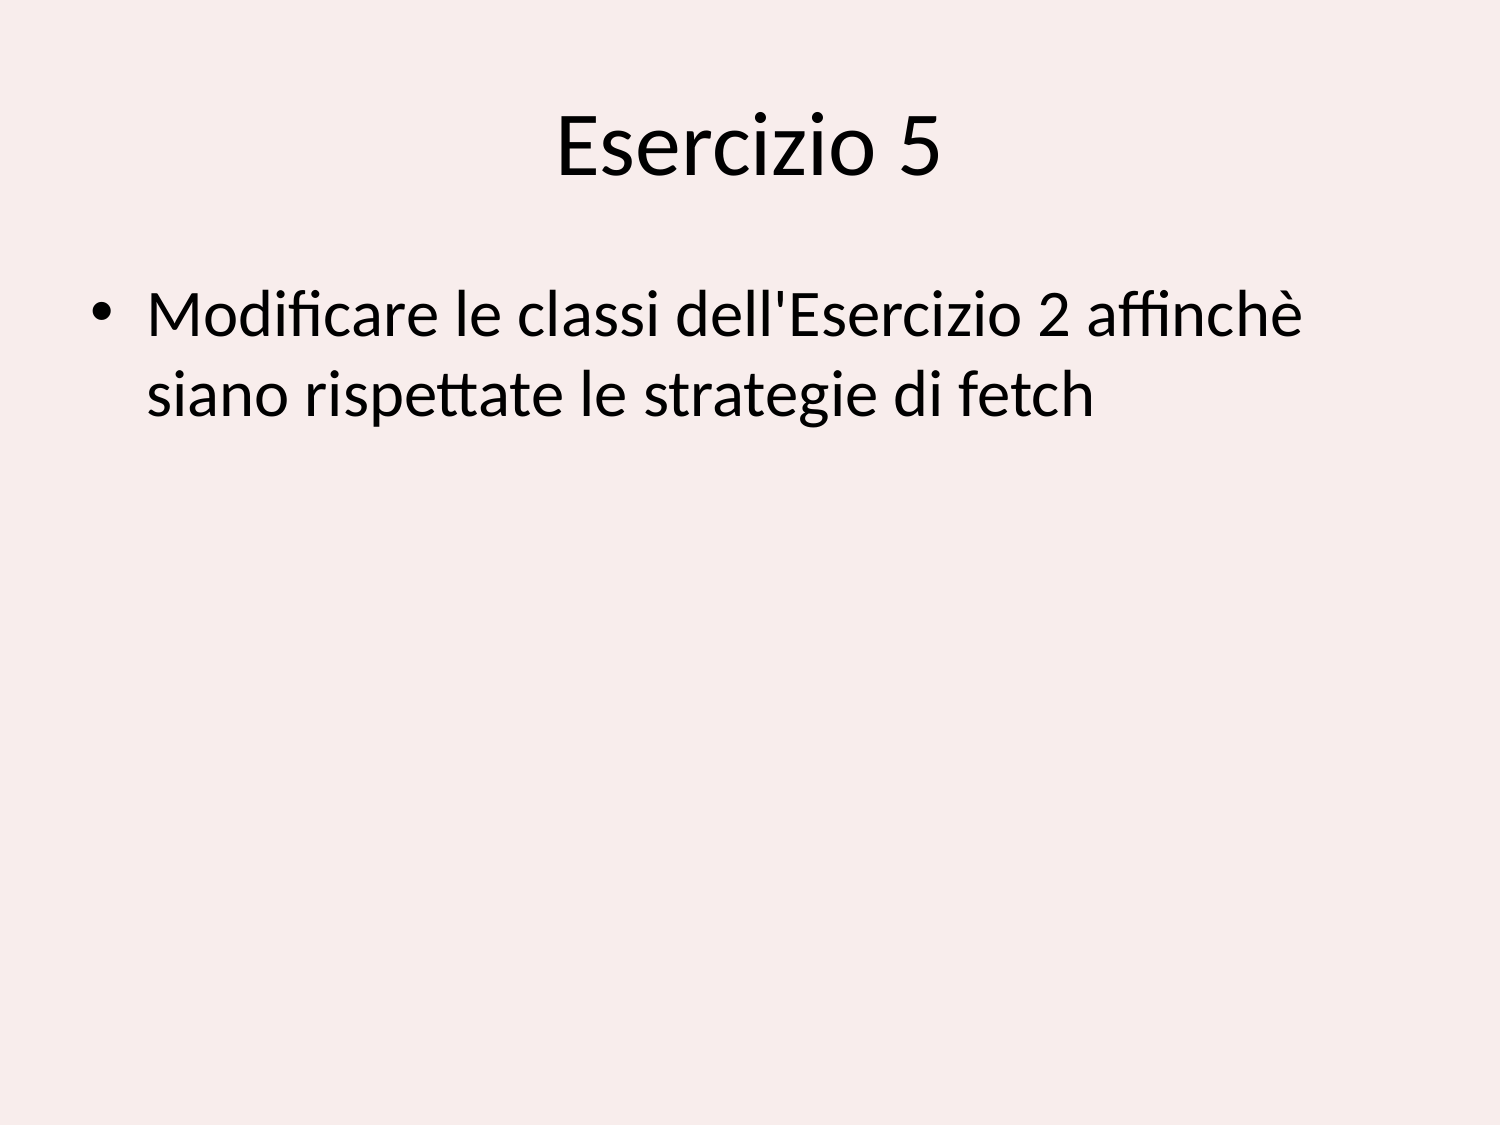

# Esercizio 5
Modificare le classi dell'Esercizio 2 affinchè siano rispettate le strategie di fetch